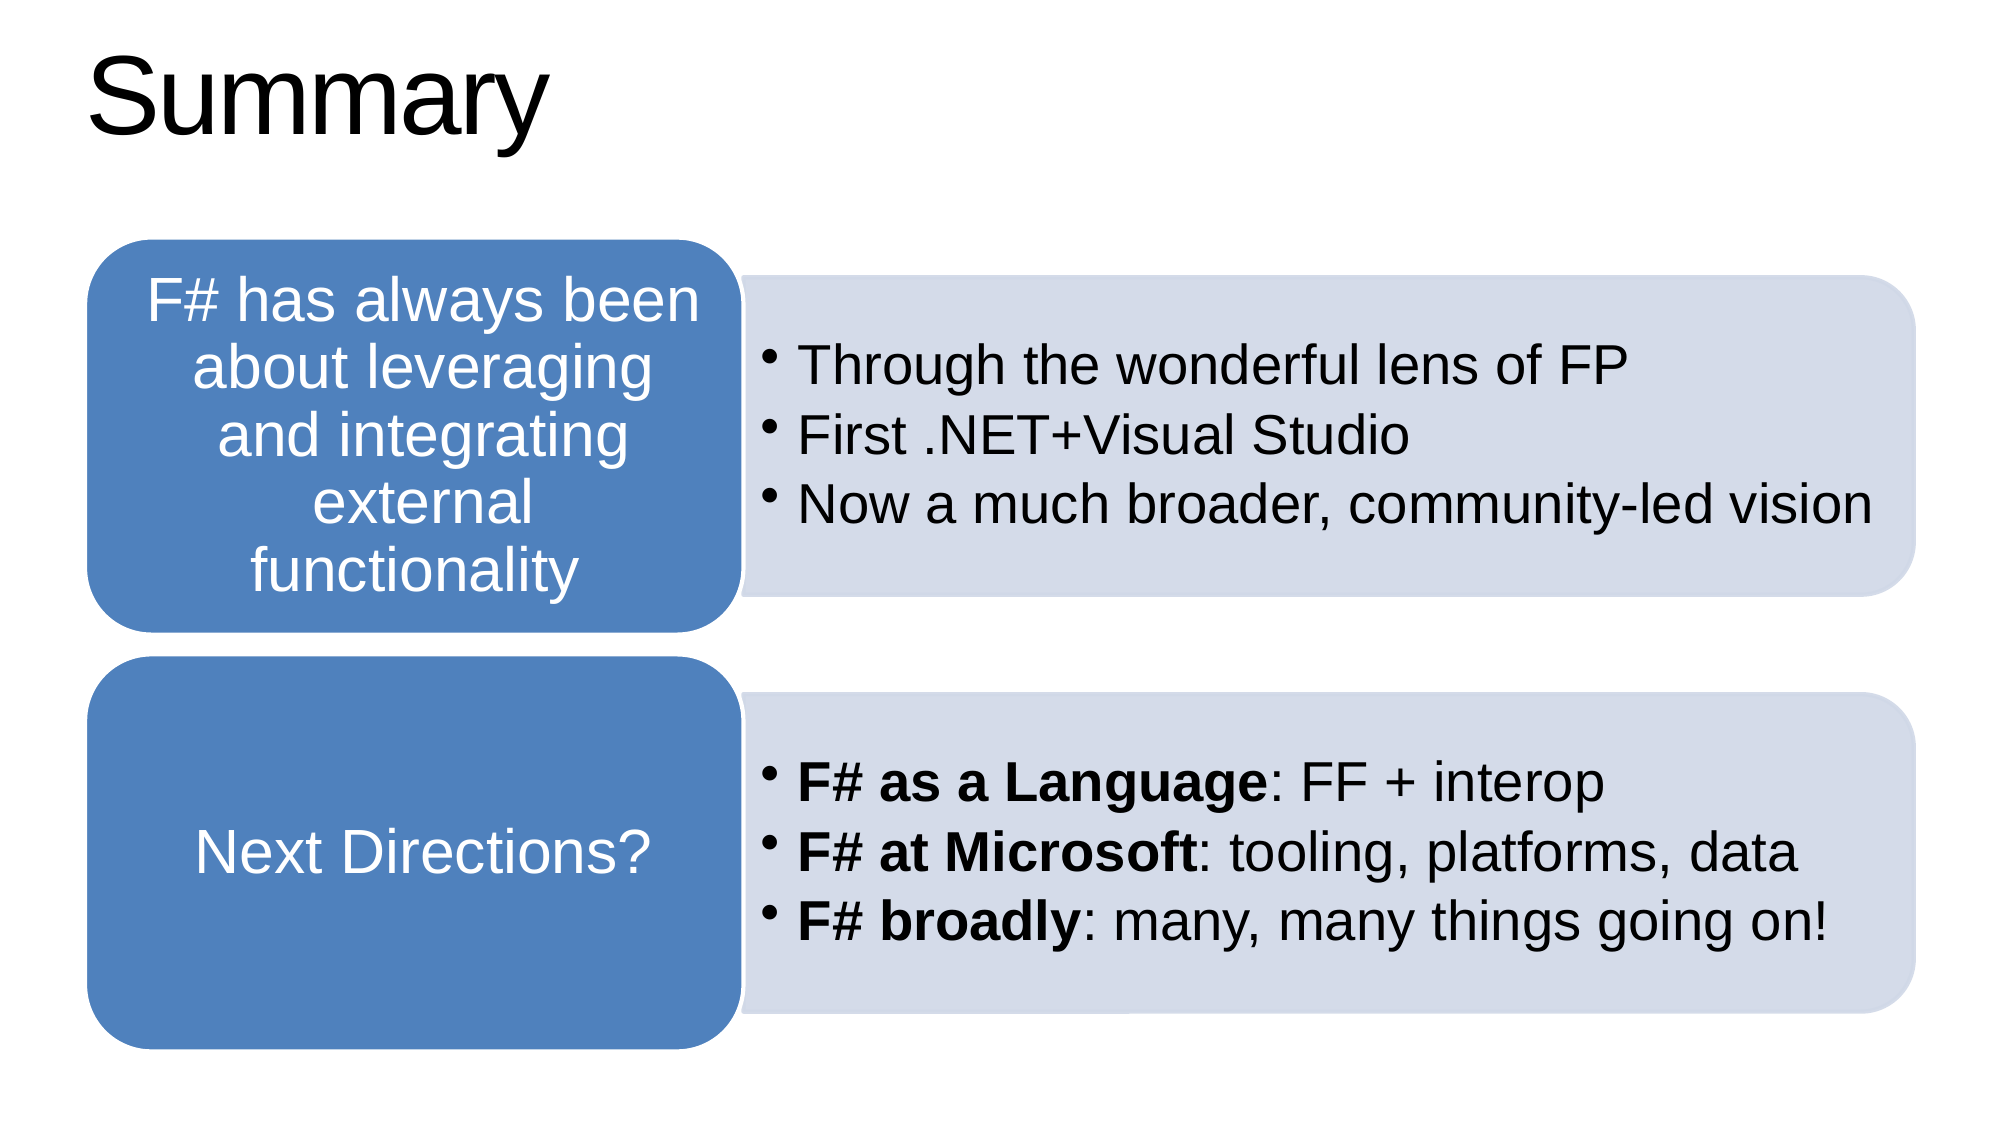

# Summary
Through the wonderful lens of FP
First .NET+Visual Studio
Now a much broader, community-led vision
F# has always been about leveraging and integrating external functionality
F# as a Language: FF + interop
F# at Microsoft: tooling, platforms, data
F# broadly: many, many things going on!
Next Directions?